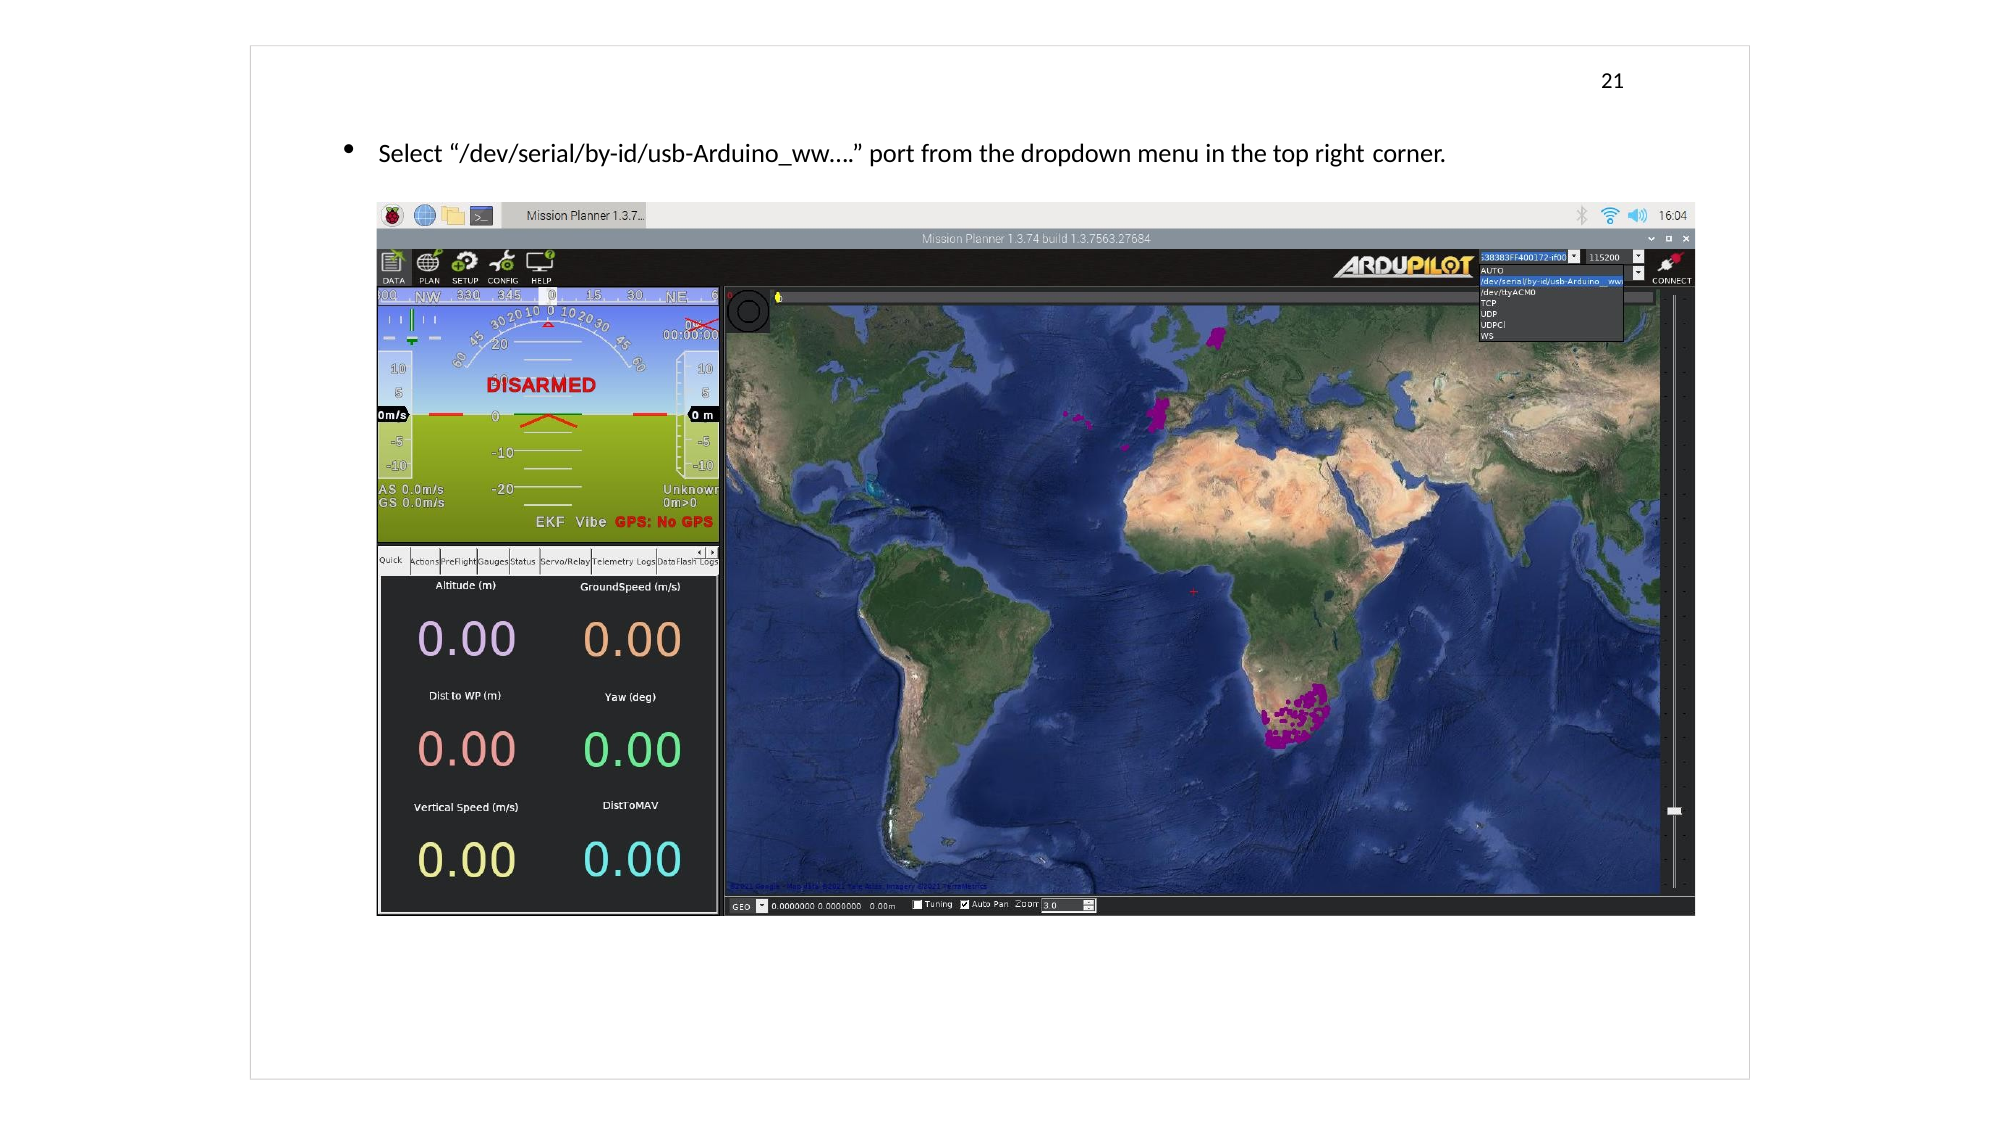

21
Select “/dev/serial/by-id/usb-Arduino_ww….” port from the dropdown menu in the top right corner.